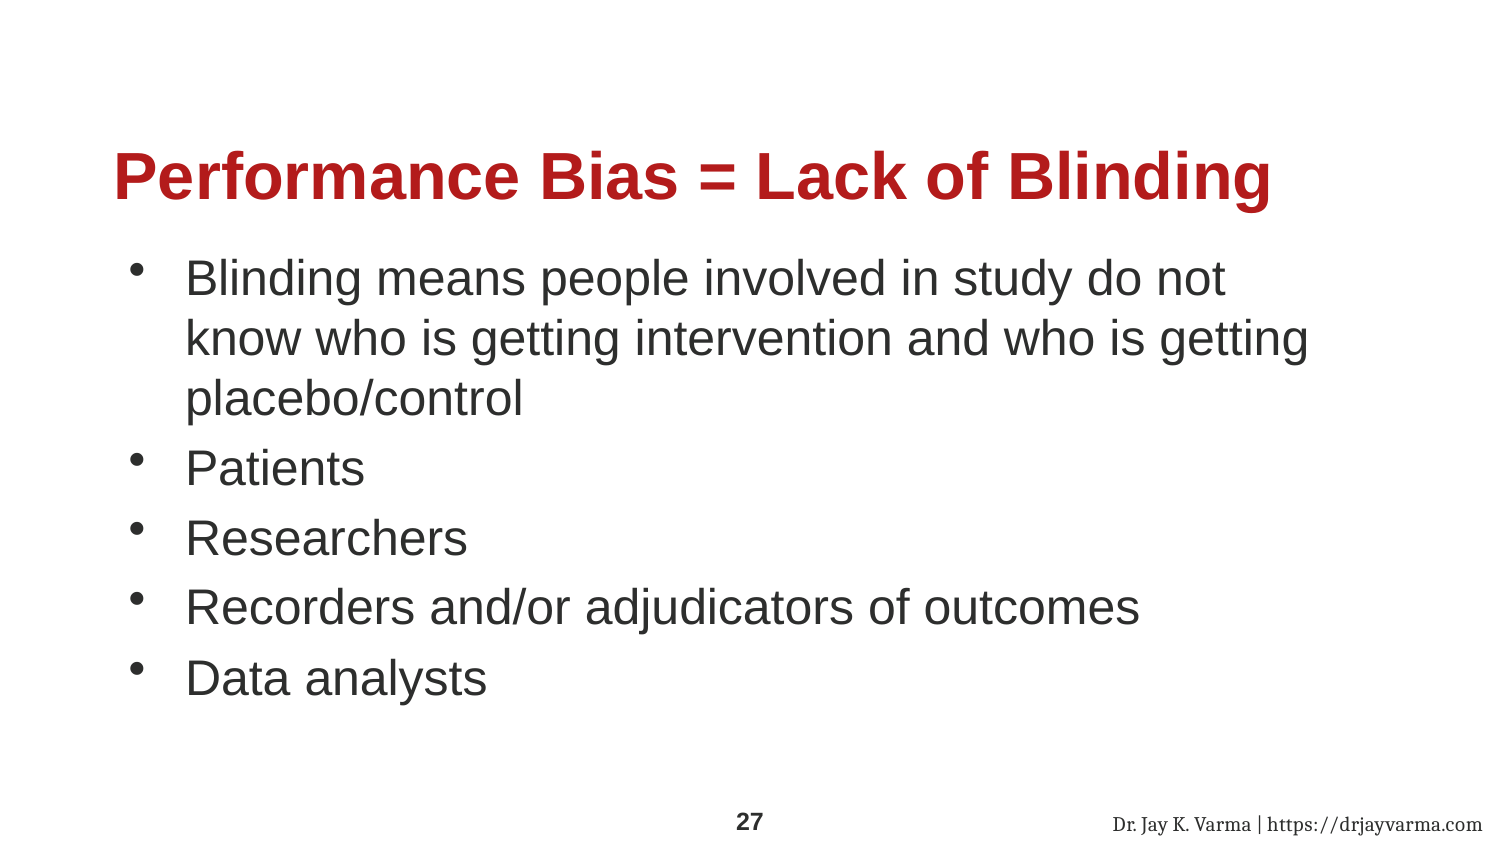

# Performance Bias = Lack of Blinding
Blinding means people involved in study do not know who is getting intervention and who is getting placebo/control
Patients
Researchers
Recorders and/or adjudicators of outcomes
Data analysts
Dr. Jay K. Varma | https://drjayvarma.com